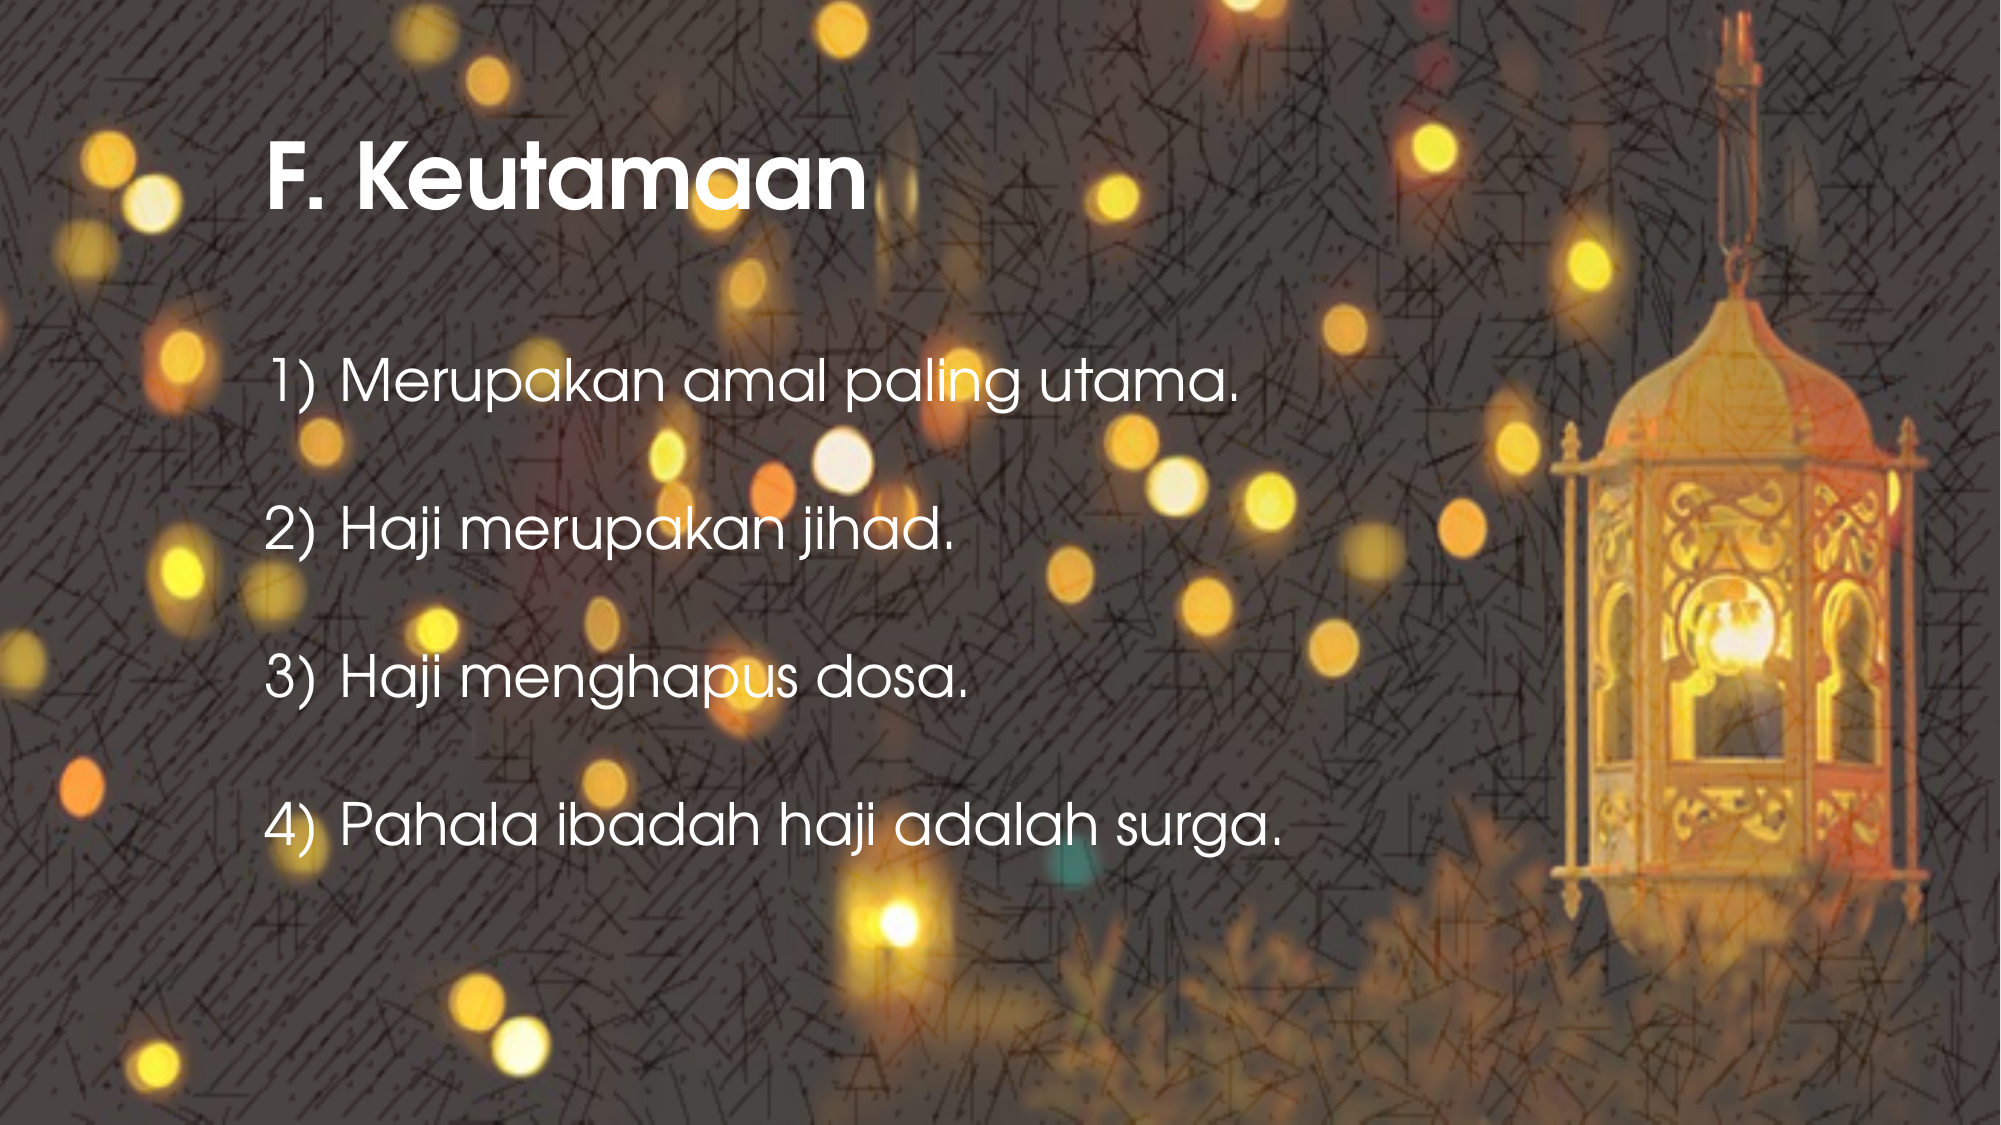

# F. Keutamaan

Merupakan amal paling utama.

Haji merupakan jihad.

Haji menghapus dosa.

Pahala ibadah haji adalah surga.